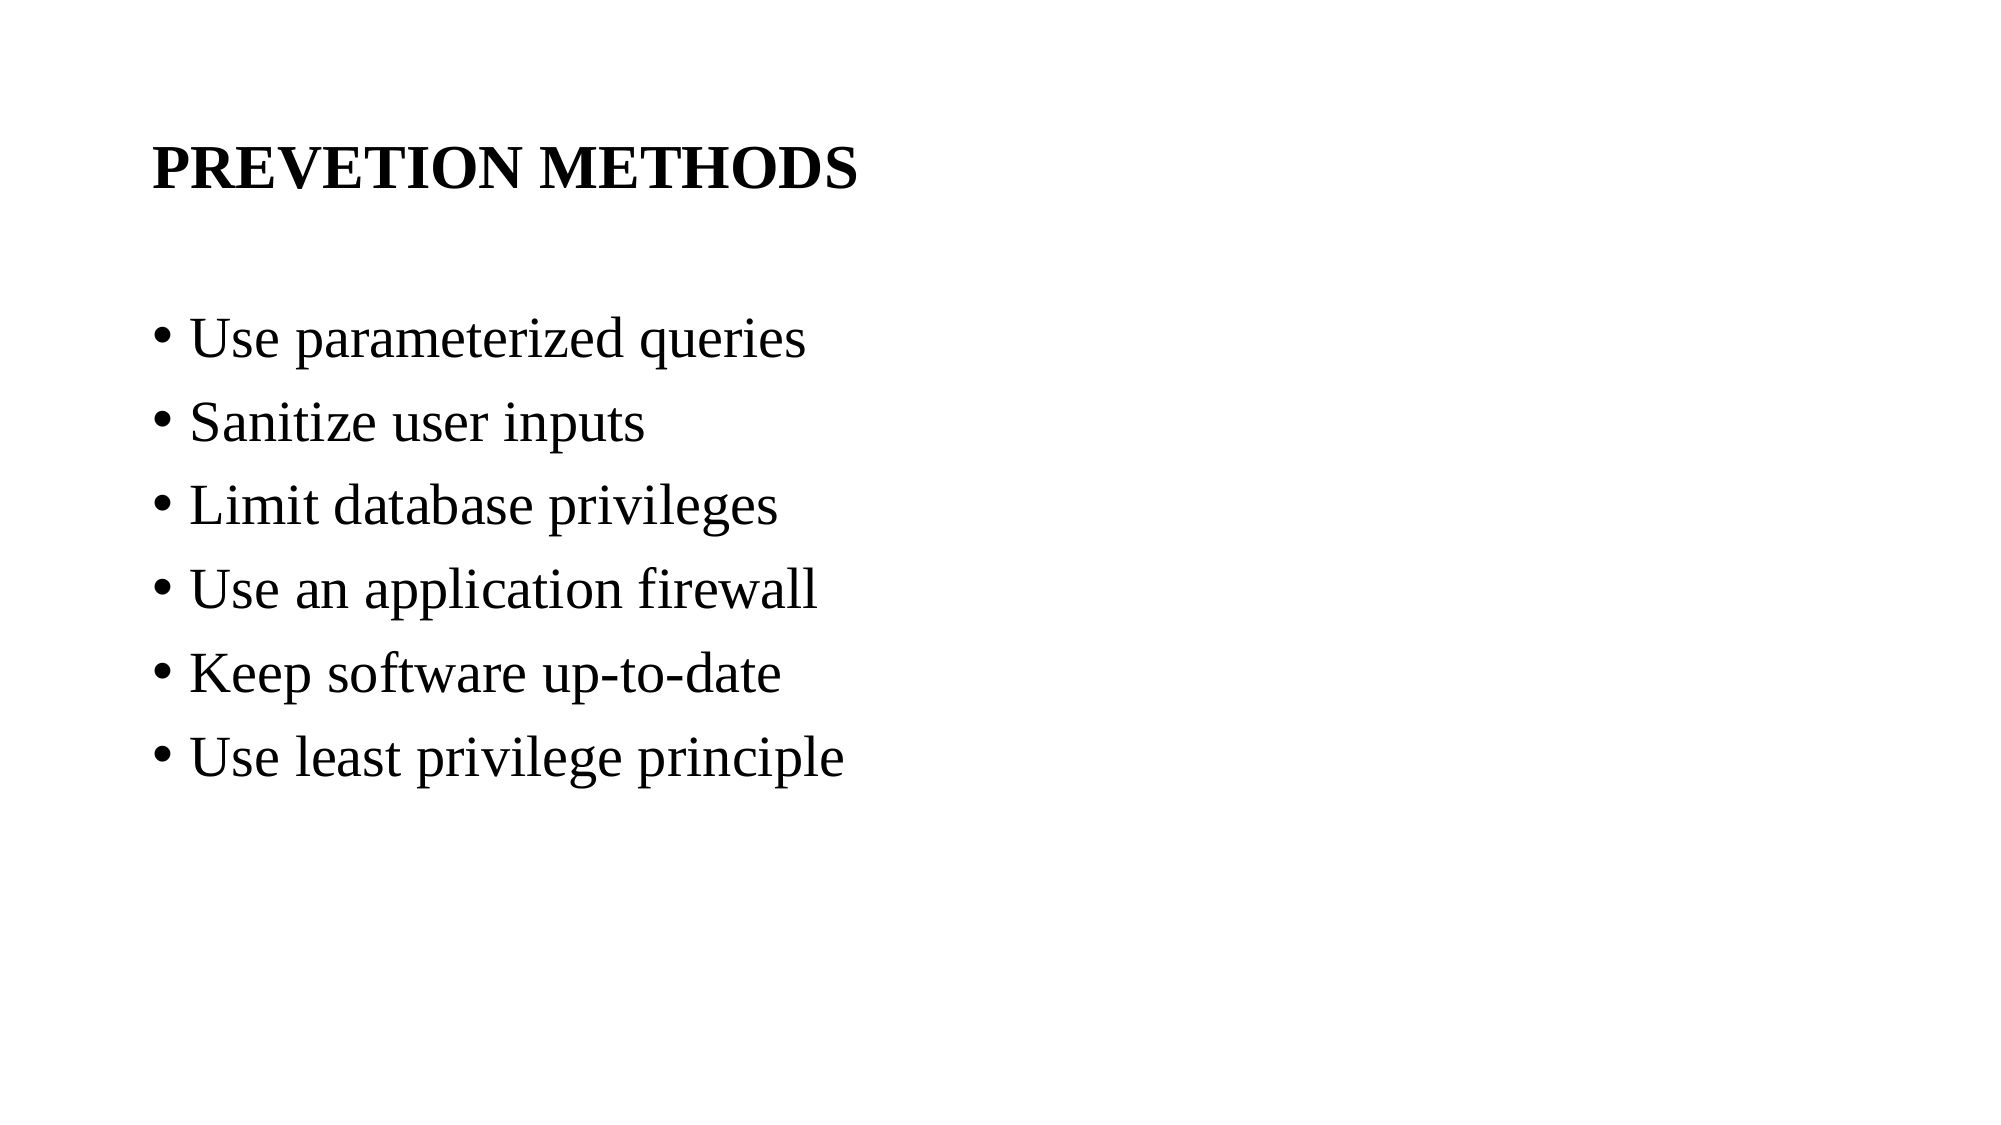

# PREVETION METHODS
Use parameterized queries
Sanitize user inputs
Limit database privileges
Use an application firewall
Keep software up-to-date
Use least privilege principle